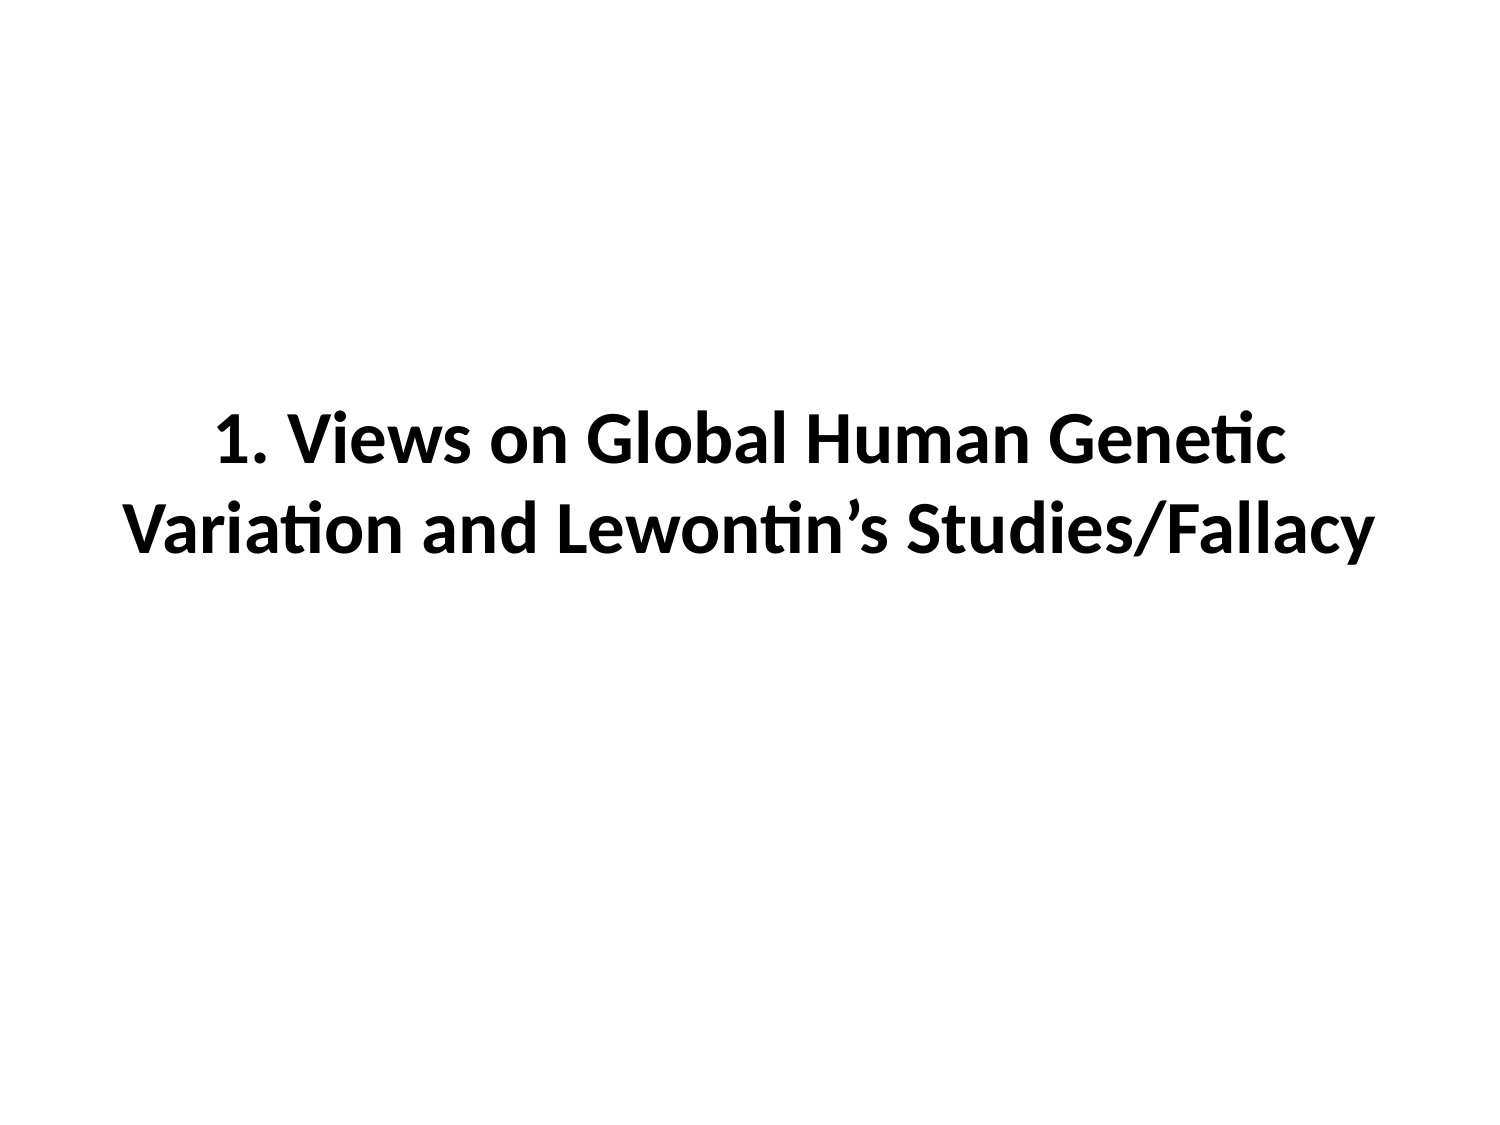

1. Views on Global Human Genetic Variation and Lewontin’s Studies/Fallacy